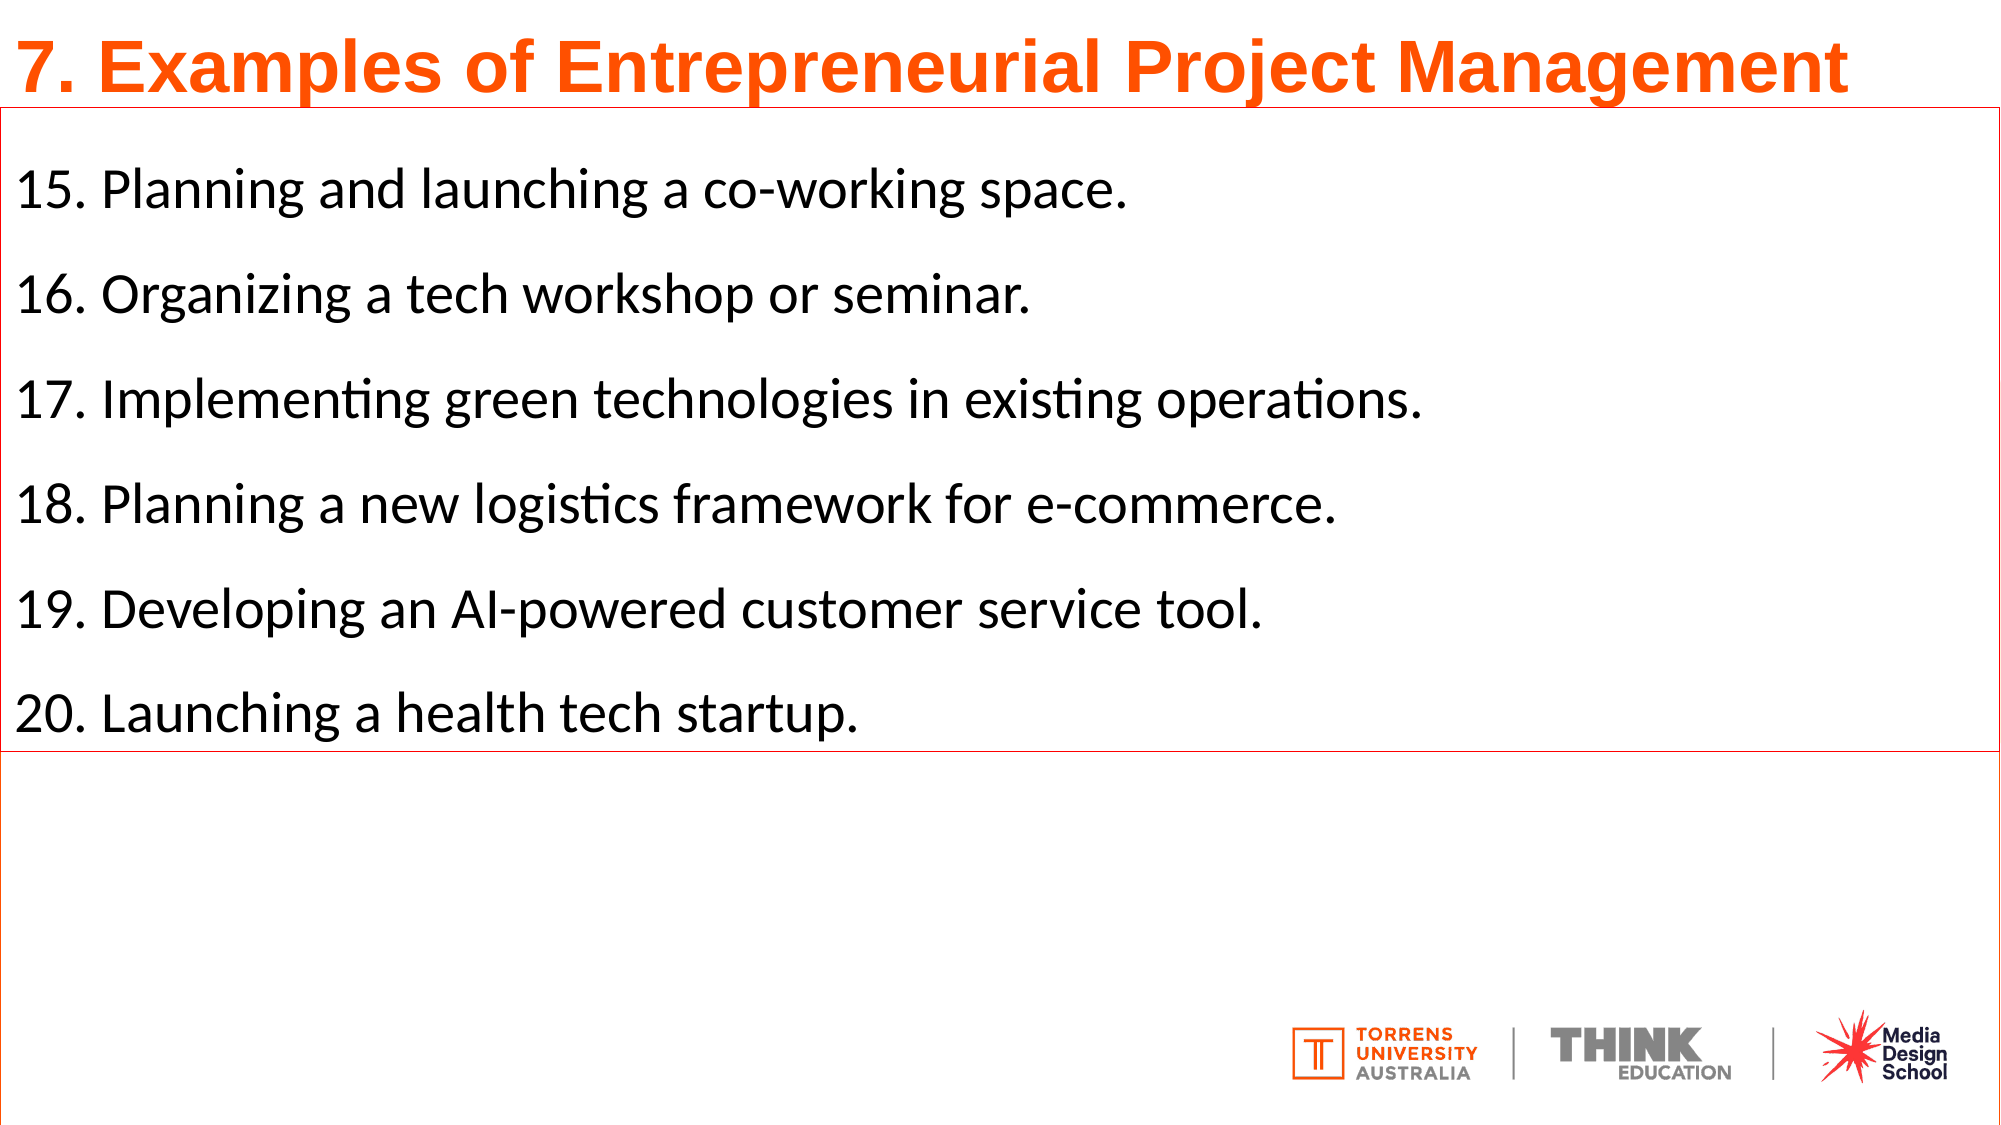

# 7. Examples of Entrepreneurial Project Management

15. Planning and launching a co-working space.
16. Organizing a tech workshop or seminar.
17. Implementing green technologies in existing operations.
18. Planning a new logistics framework for e-commerce.
19. Developing an AI-powered customer service tool.
20. Launching a health tech startup.